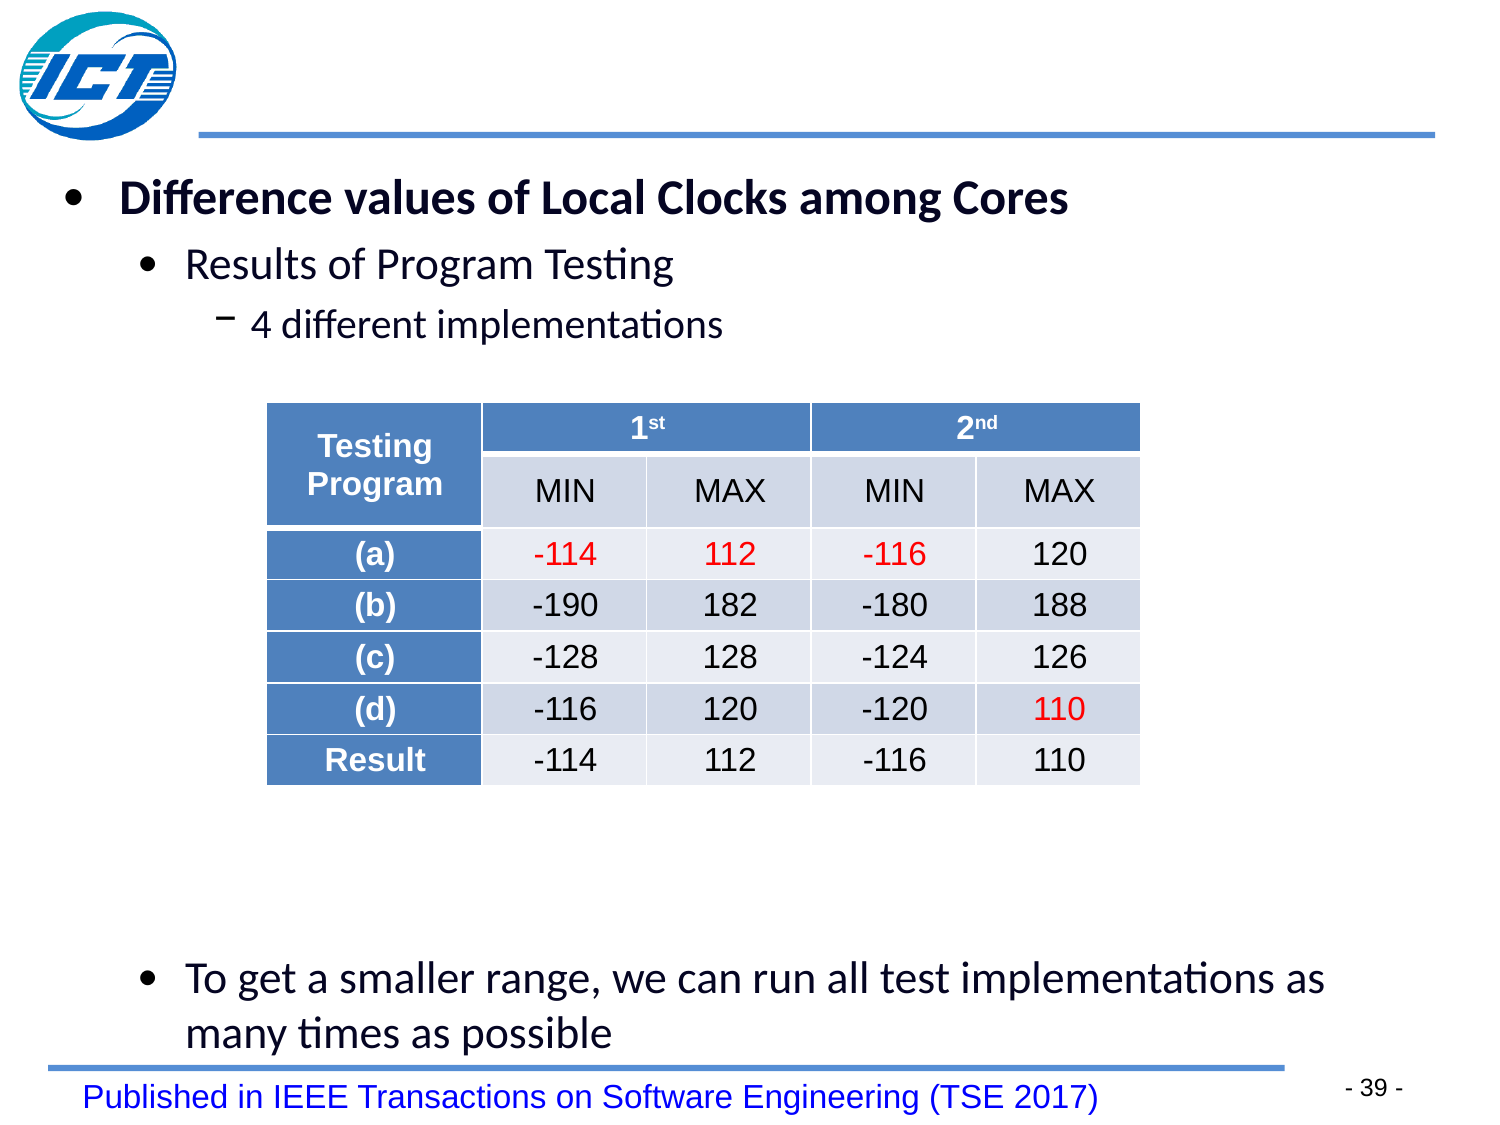

#
Difference values of Local Clocks among Cores
Results of Program Testing
4 different implementations

To get a smaller range, we can run all test implementations as many times as possible
| Testing Program | 1st |  | 2nd |  |
| --- | --- | --- | --- | --- |
|  | MIN | MAX | MIN | MAX |
| (a) | -114 | 112 | -116 | 120 |
| (b) | -190 | 182 | -180 | 188 |
| (c) | -128 | 128 | -124 | 126 |
| (d) | -116 | 120 | -120 | 110 |
| Result | -114 | 112 | -116 | 110 |